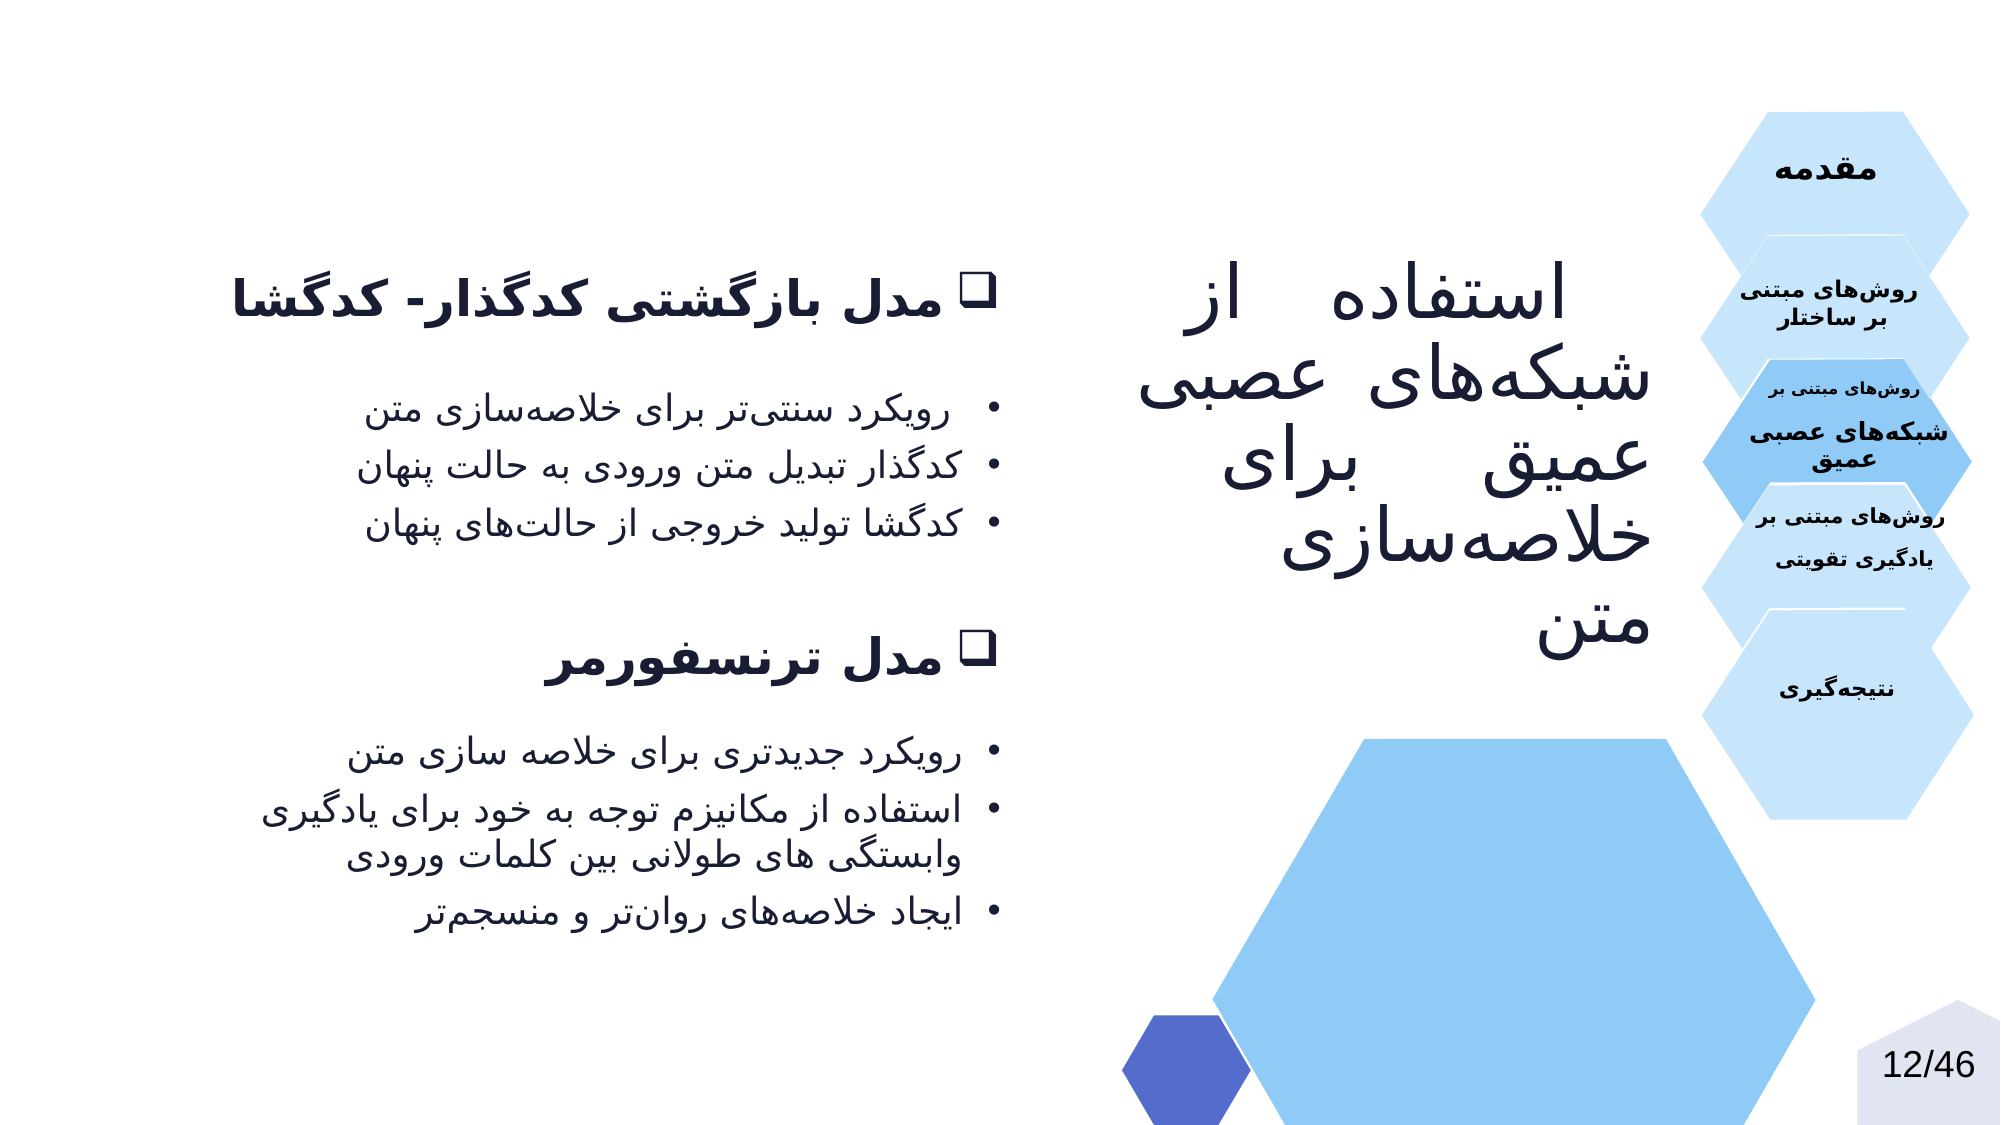

# استفاده از شبکه‌های عصبی عمیق برای خلاصه‌سازی  متن
مدل بازگشتی کدگذار- کدگشا
‌ رویکرد سنتی‌تر برای خلاصه‌سازی متن
کدگذار تبدیل متن ورودی به حالت پنهان
کدگشا تولید خروجی از حالت‌های پنهان
مدل ترنسفورمر
رویکرد جدیدتری برای خلاصه سازی متن
استفاده از مکانیزم توجه به خود برای یادگیری وابستگی های طولانی بین کلمات ورودی
ایجاد خلاصه‌های روان‌تر و منسجم‌تر
12/46